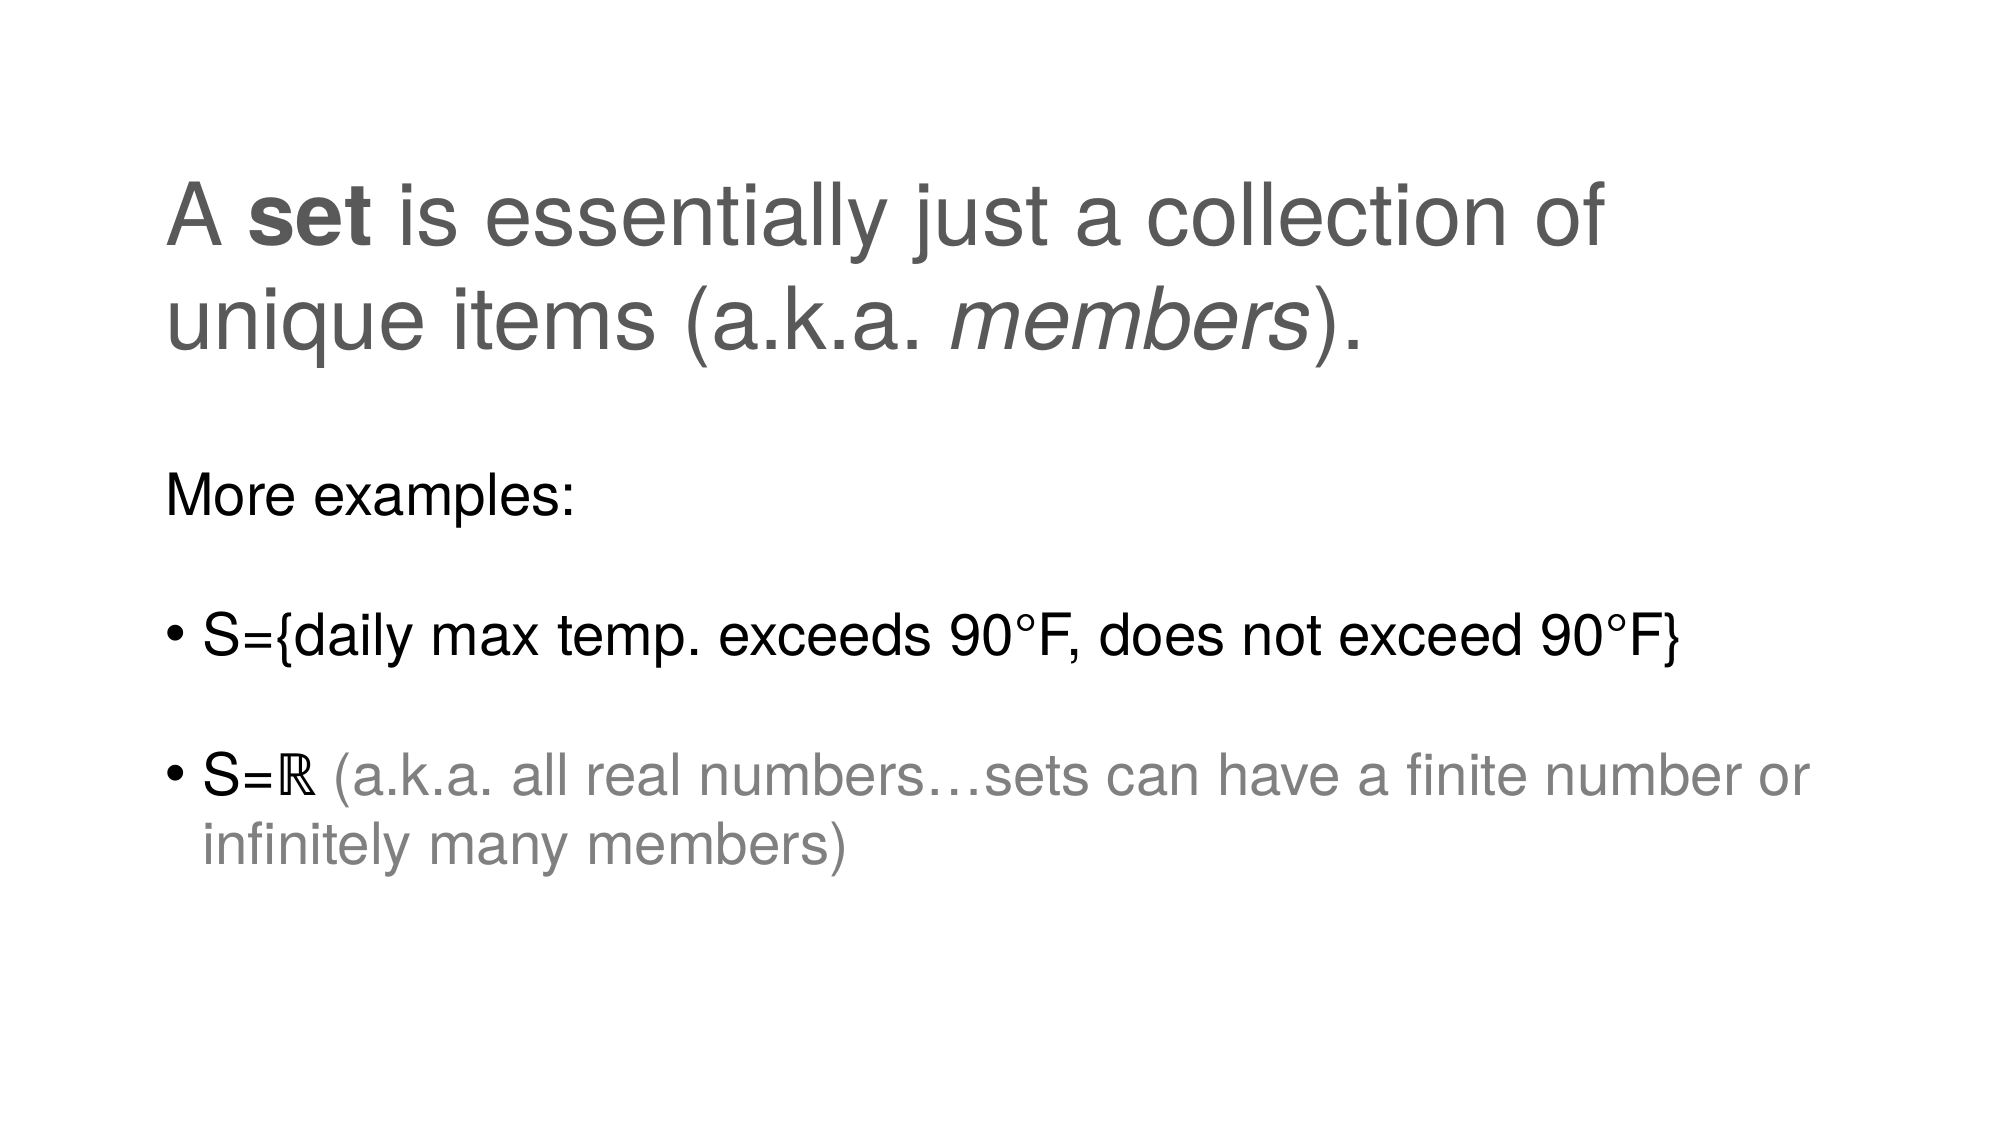

# A set is essentially just a collection of unique items (a.k.a. members).
More examples:

S={daily max temp. exceeds 90°F, does not exceed 90°F}

S=ℝ (a.k.a. all real numbers…sets can have a finite number or infinitely many members)